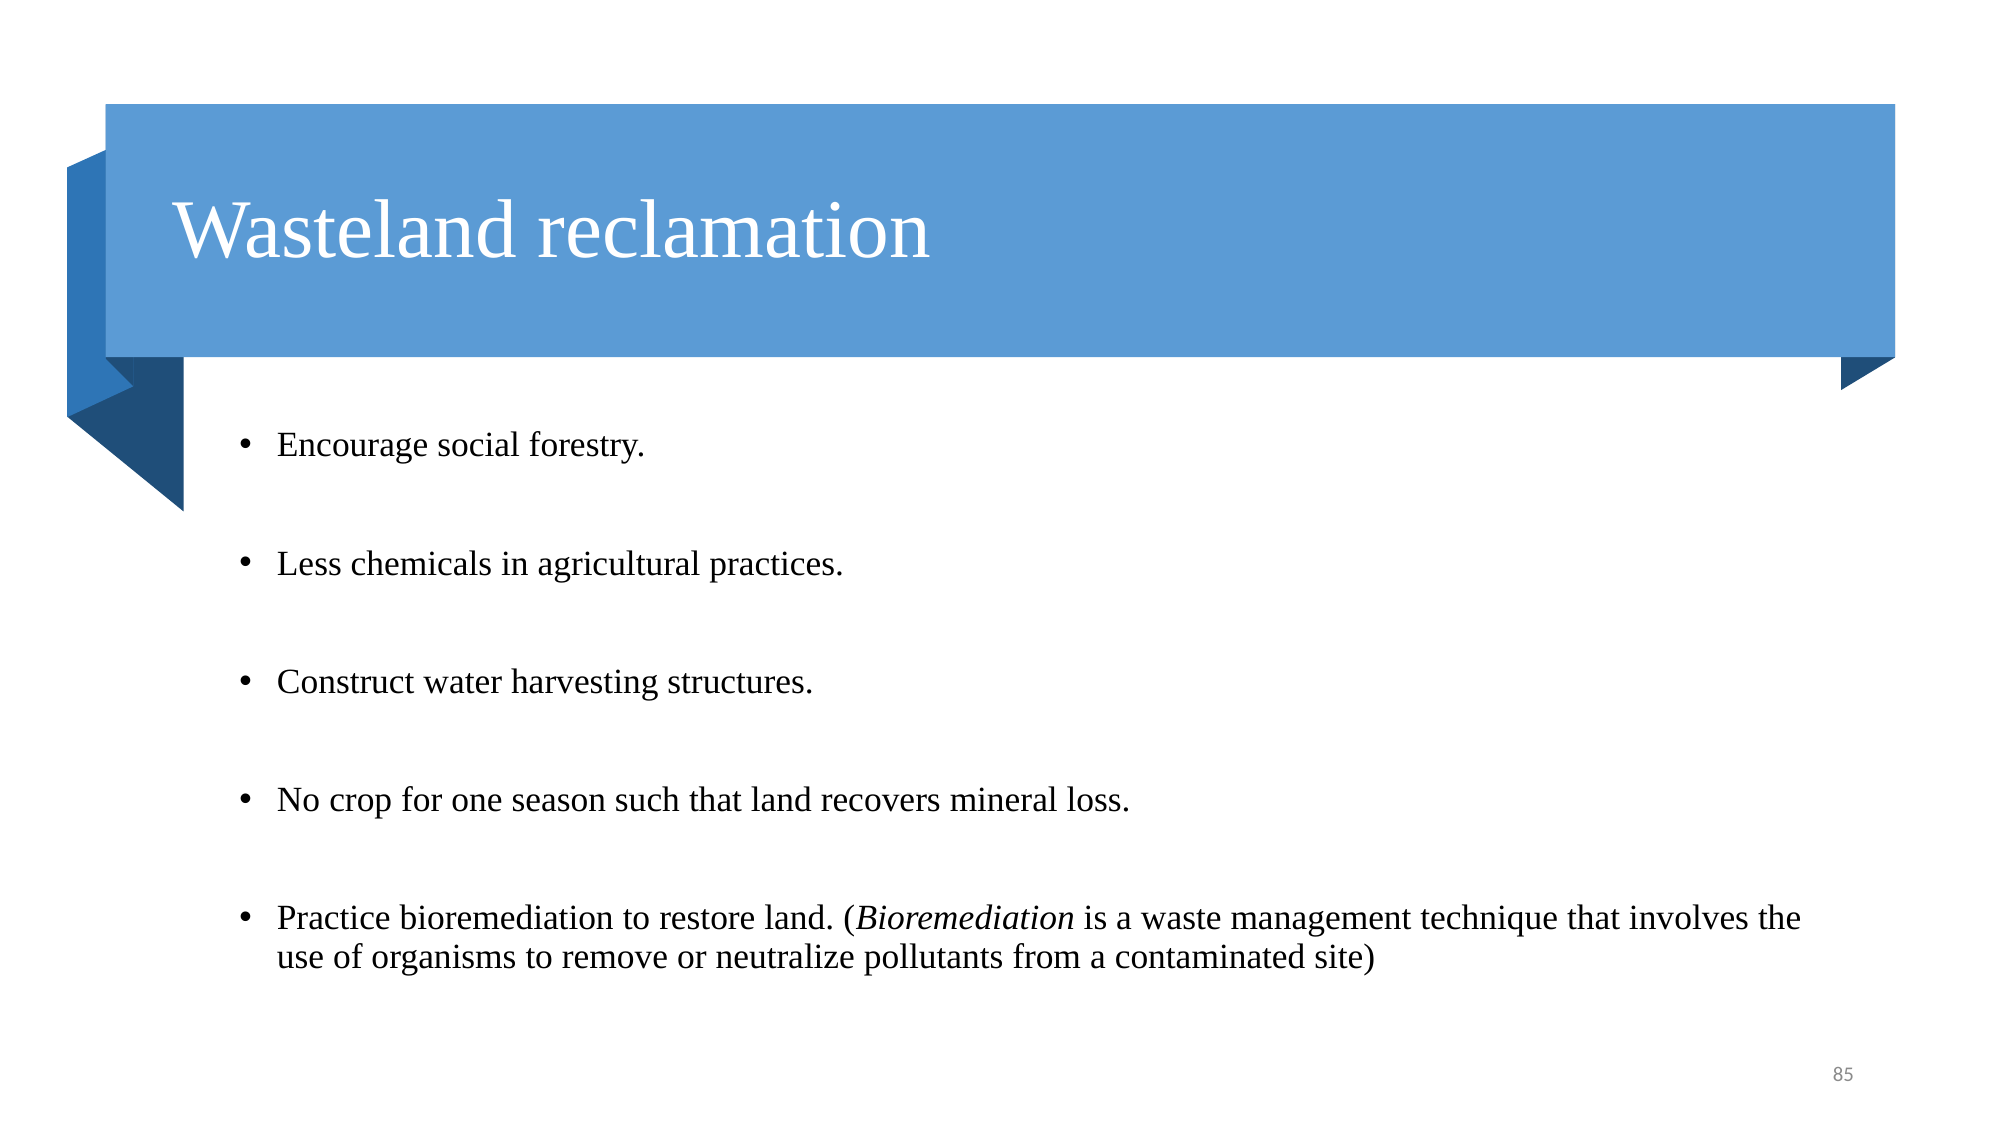

# Wasteland reclamation

Encourage social forestry.

Less chemicals in agricultural practices.

Construct water harvesting structures.

No crop for one season such that land recovers mineral loss.

Practice bioremediation to restore land. (Bioremediation is a waste management technique that involves the use of organisms to remove or neutralize pollutants from a contaminated site)
85